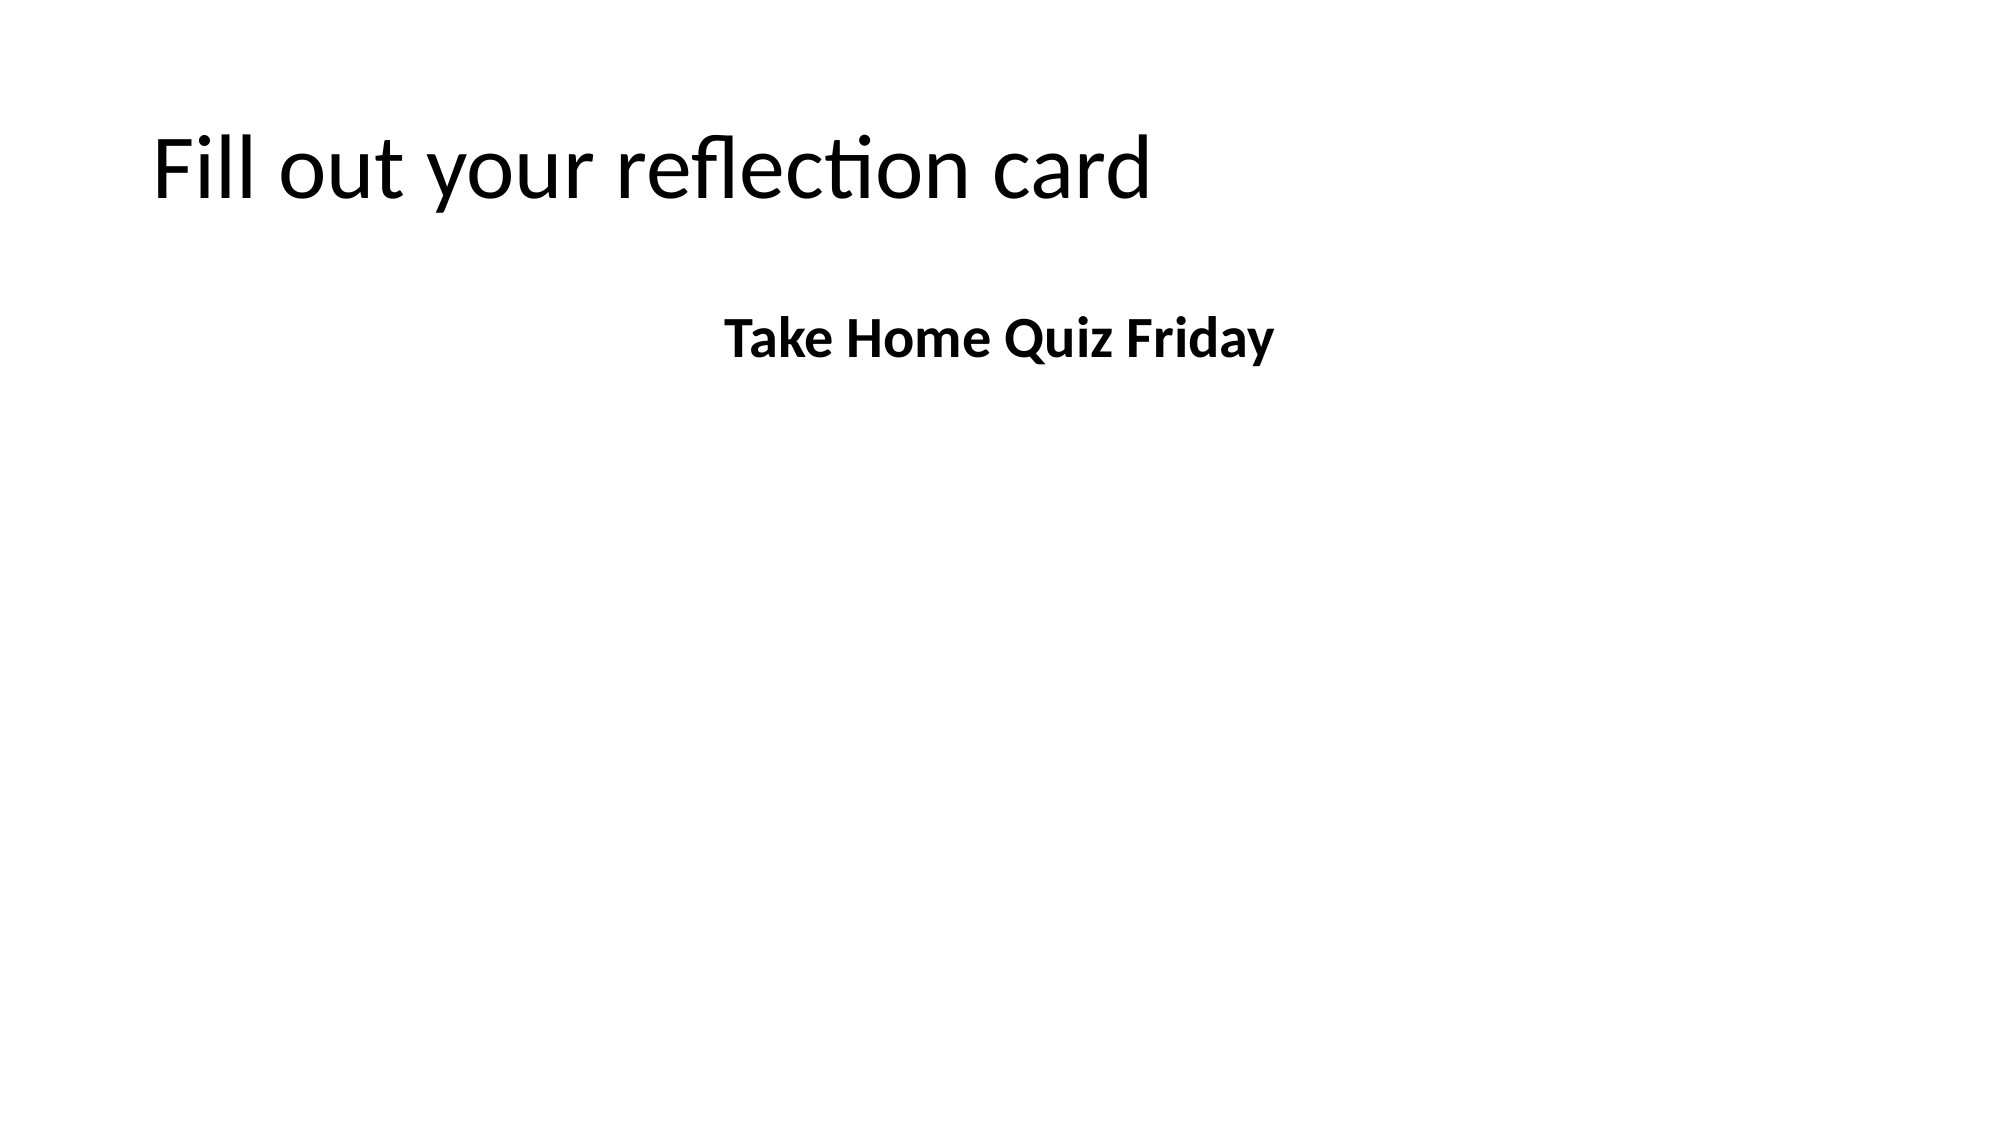

# Fill out your reflection card
Take Home Quiz Friday